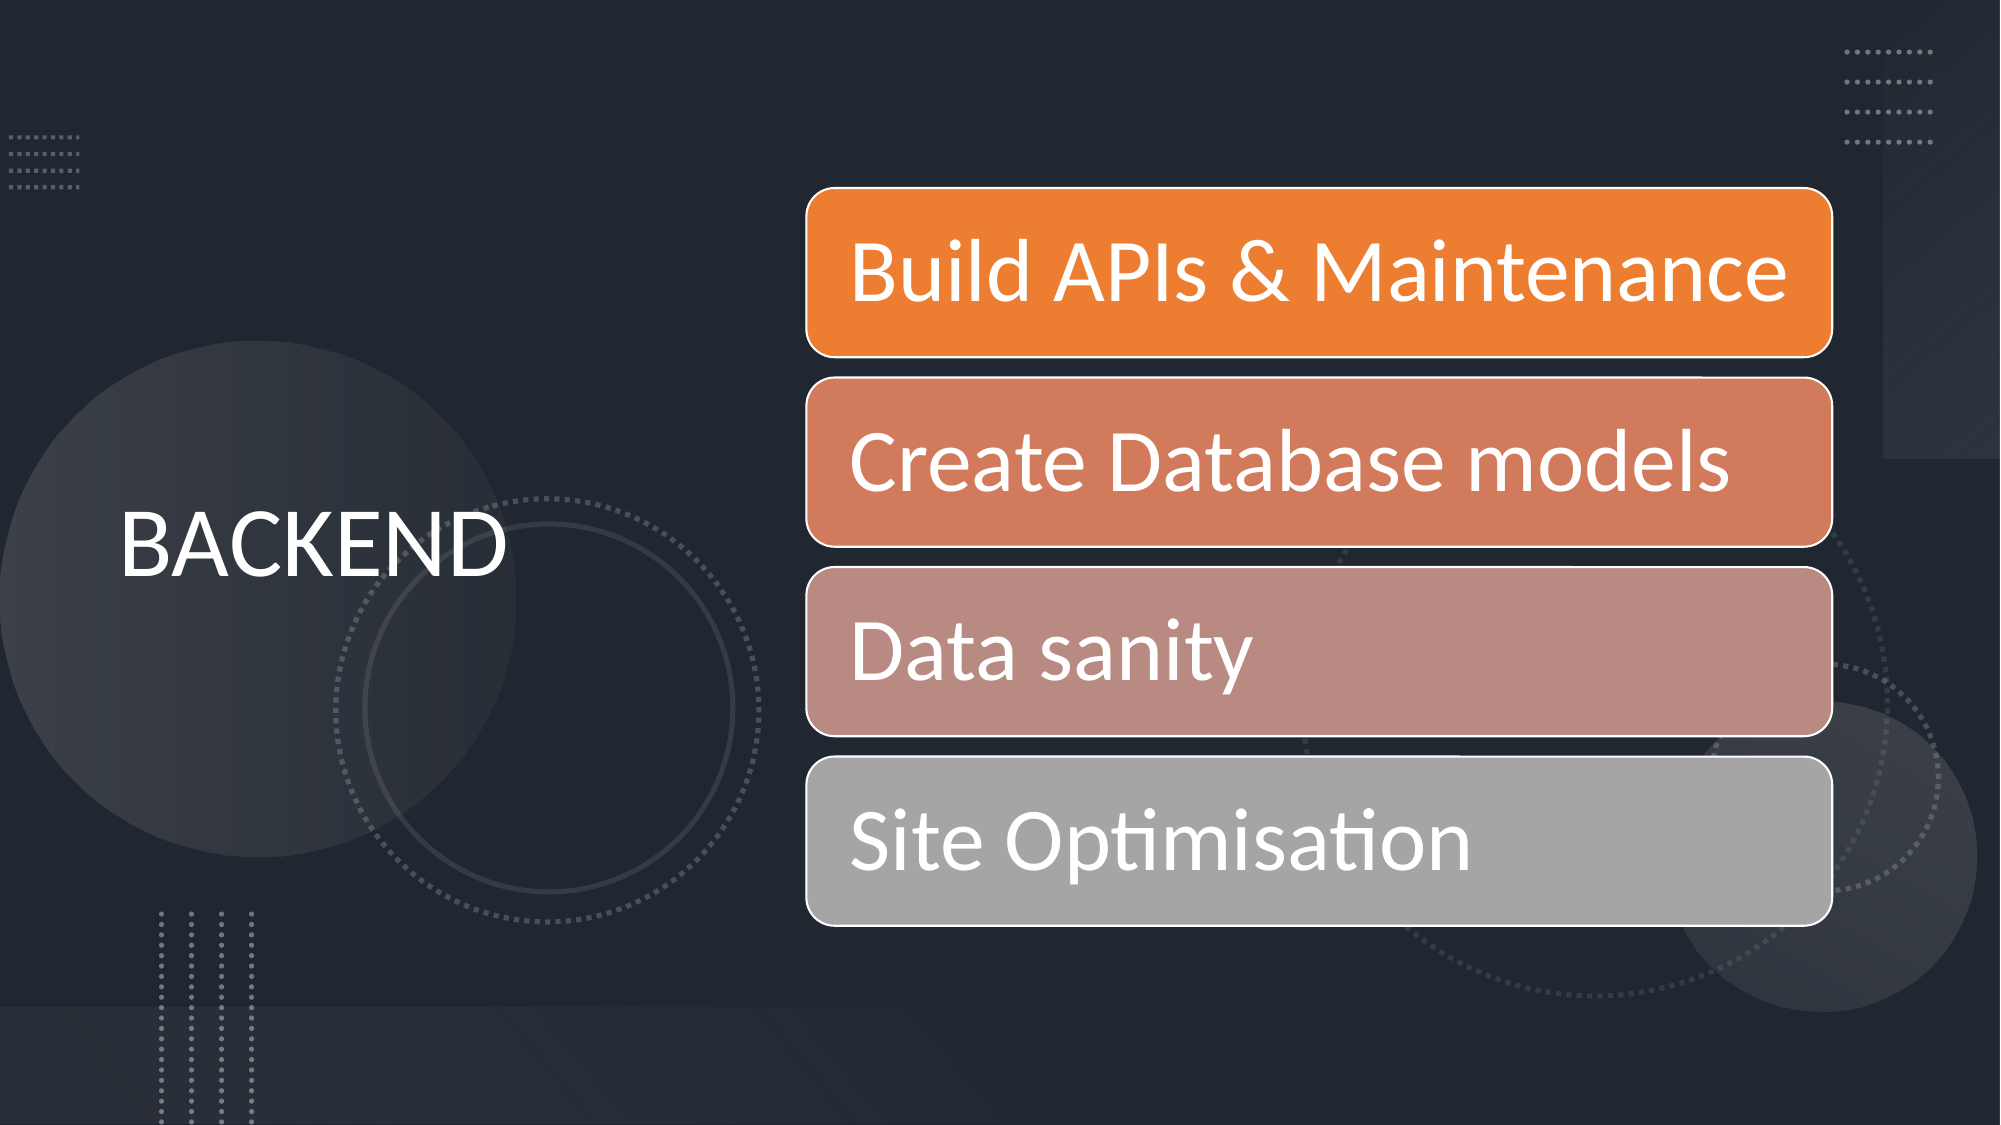

# BACKEND
Build APIs & Maintenance
Create Database models
Data sanity
Site Optimisation